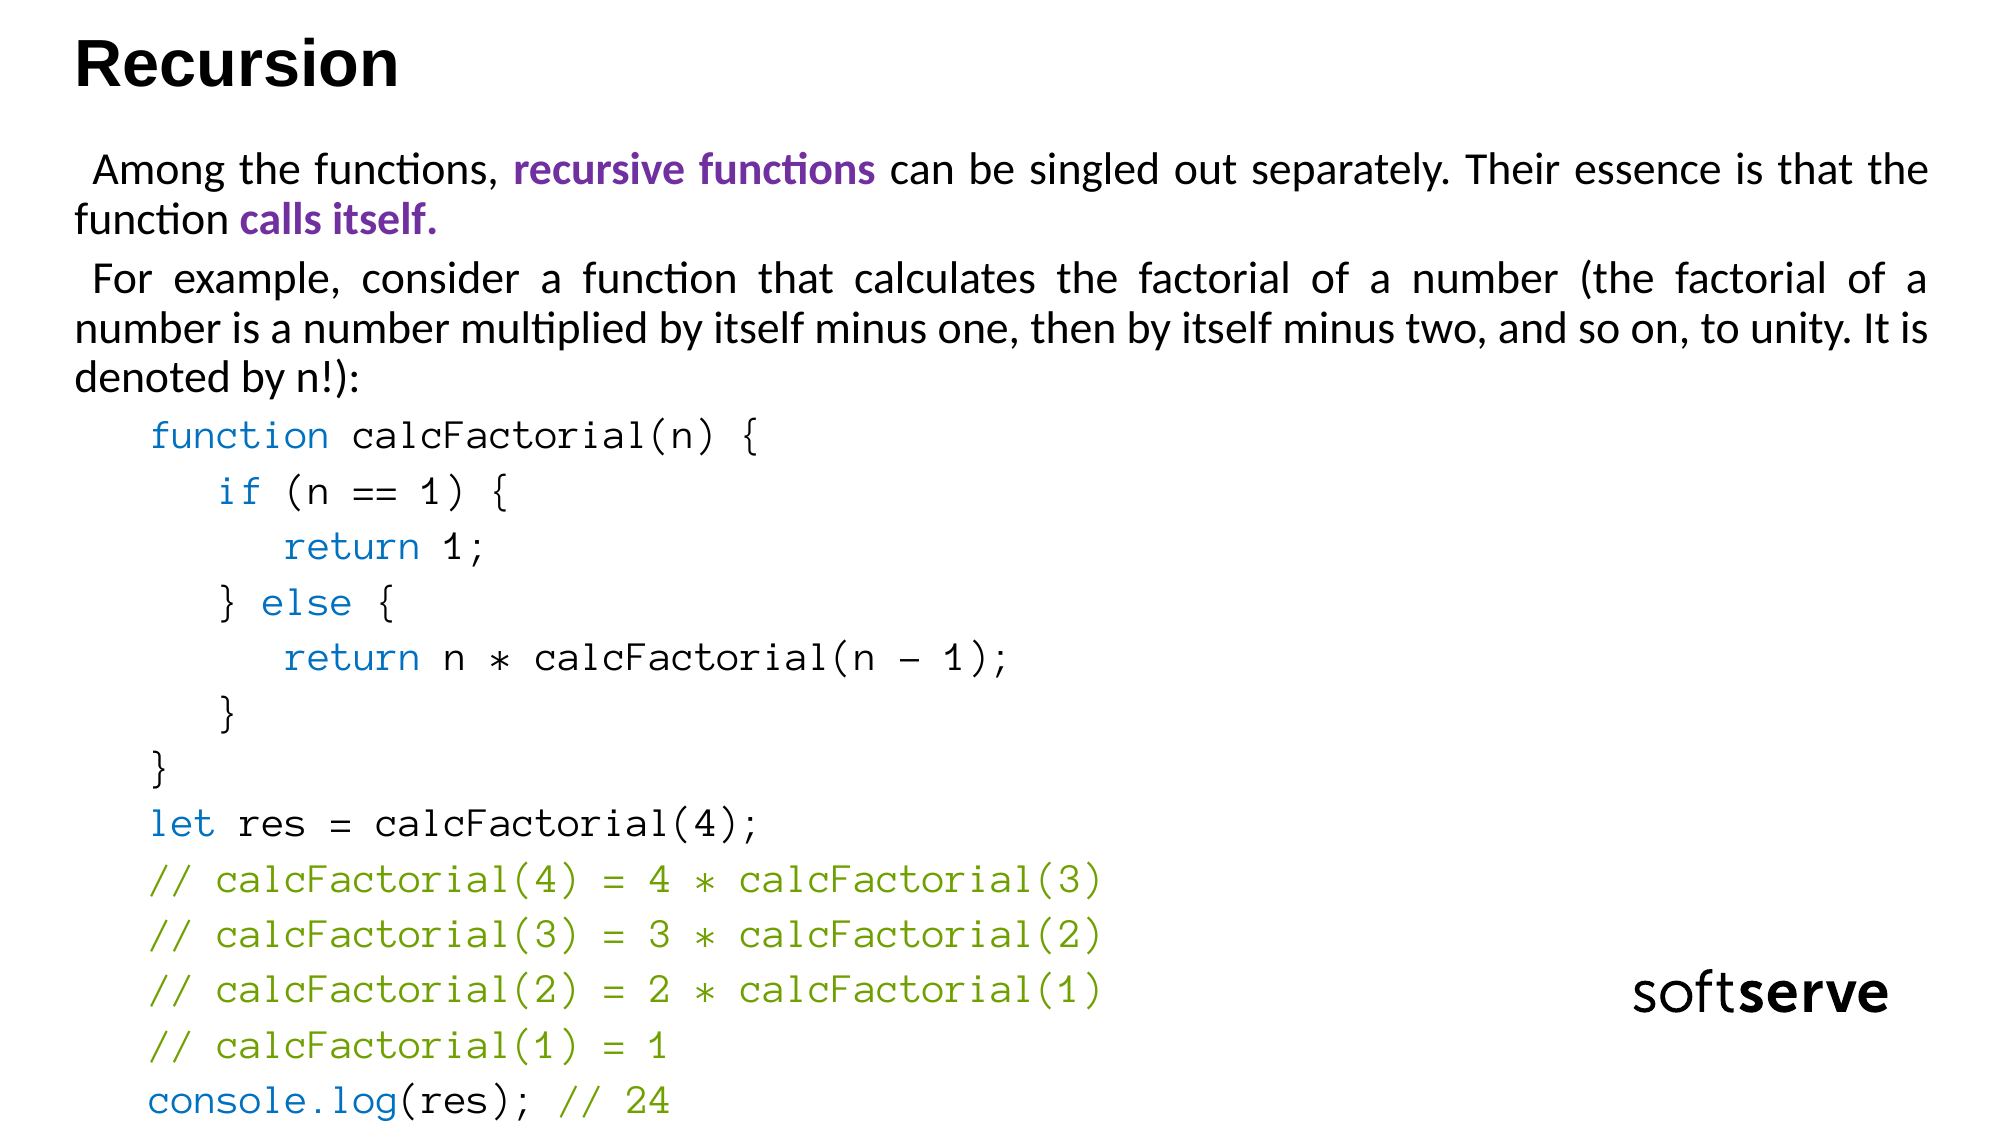

# Recursion
Among the functions, recursive functions can be singled out separately. Their essence is that the function calls itself.
For example, consider a function that calculates the factorial of a number (the factorial of a number is a number multiplied by itself minus one, then by itself minus two, and so on, to unity. It is denoted by n!):
function calcFactorial(n) {
   if (n == 1) {
      return 1;
   } else {
      return n * calcFactorial(n - 1);
   }
}
let res = calcFactorial(4);
// calcFactorial(4) = 4 * calcFactorial(3)
// calcFactorial(3) = 3 * calcFactorial(2)
// calcFactorial(2) = 2 * calcFactorial(1)
// calcFactorial(1) = 1
console.log(res); // 24